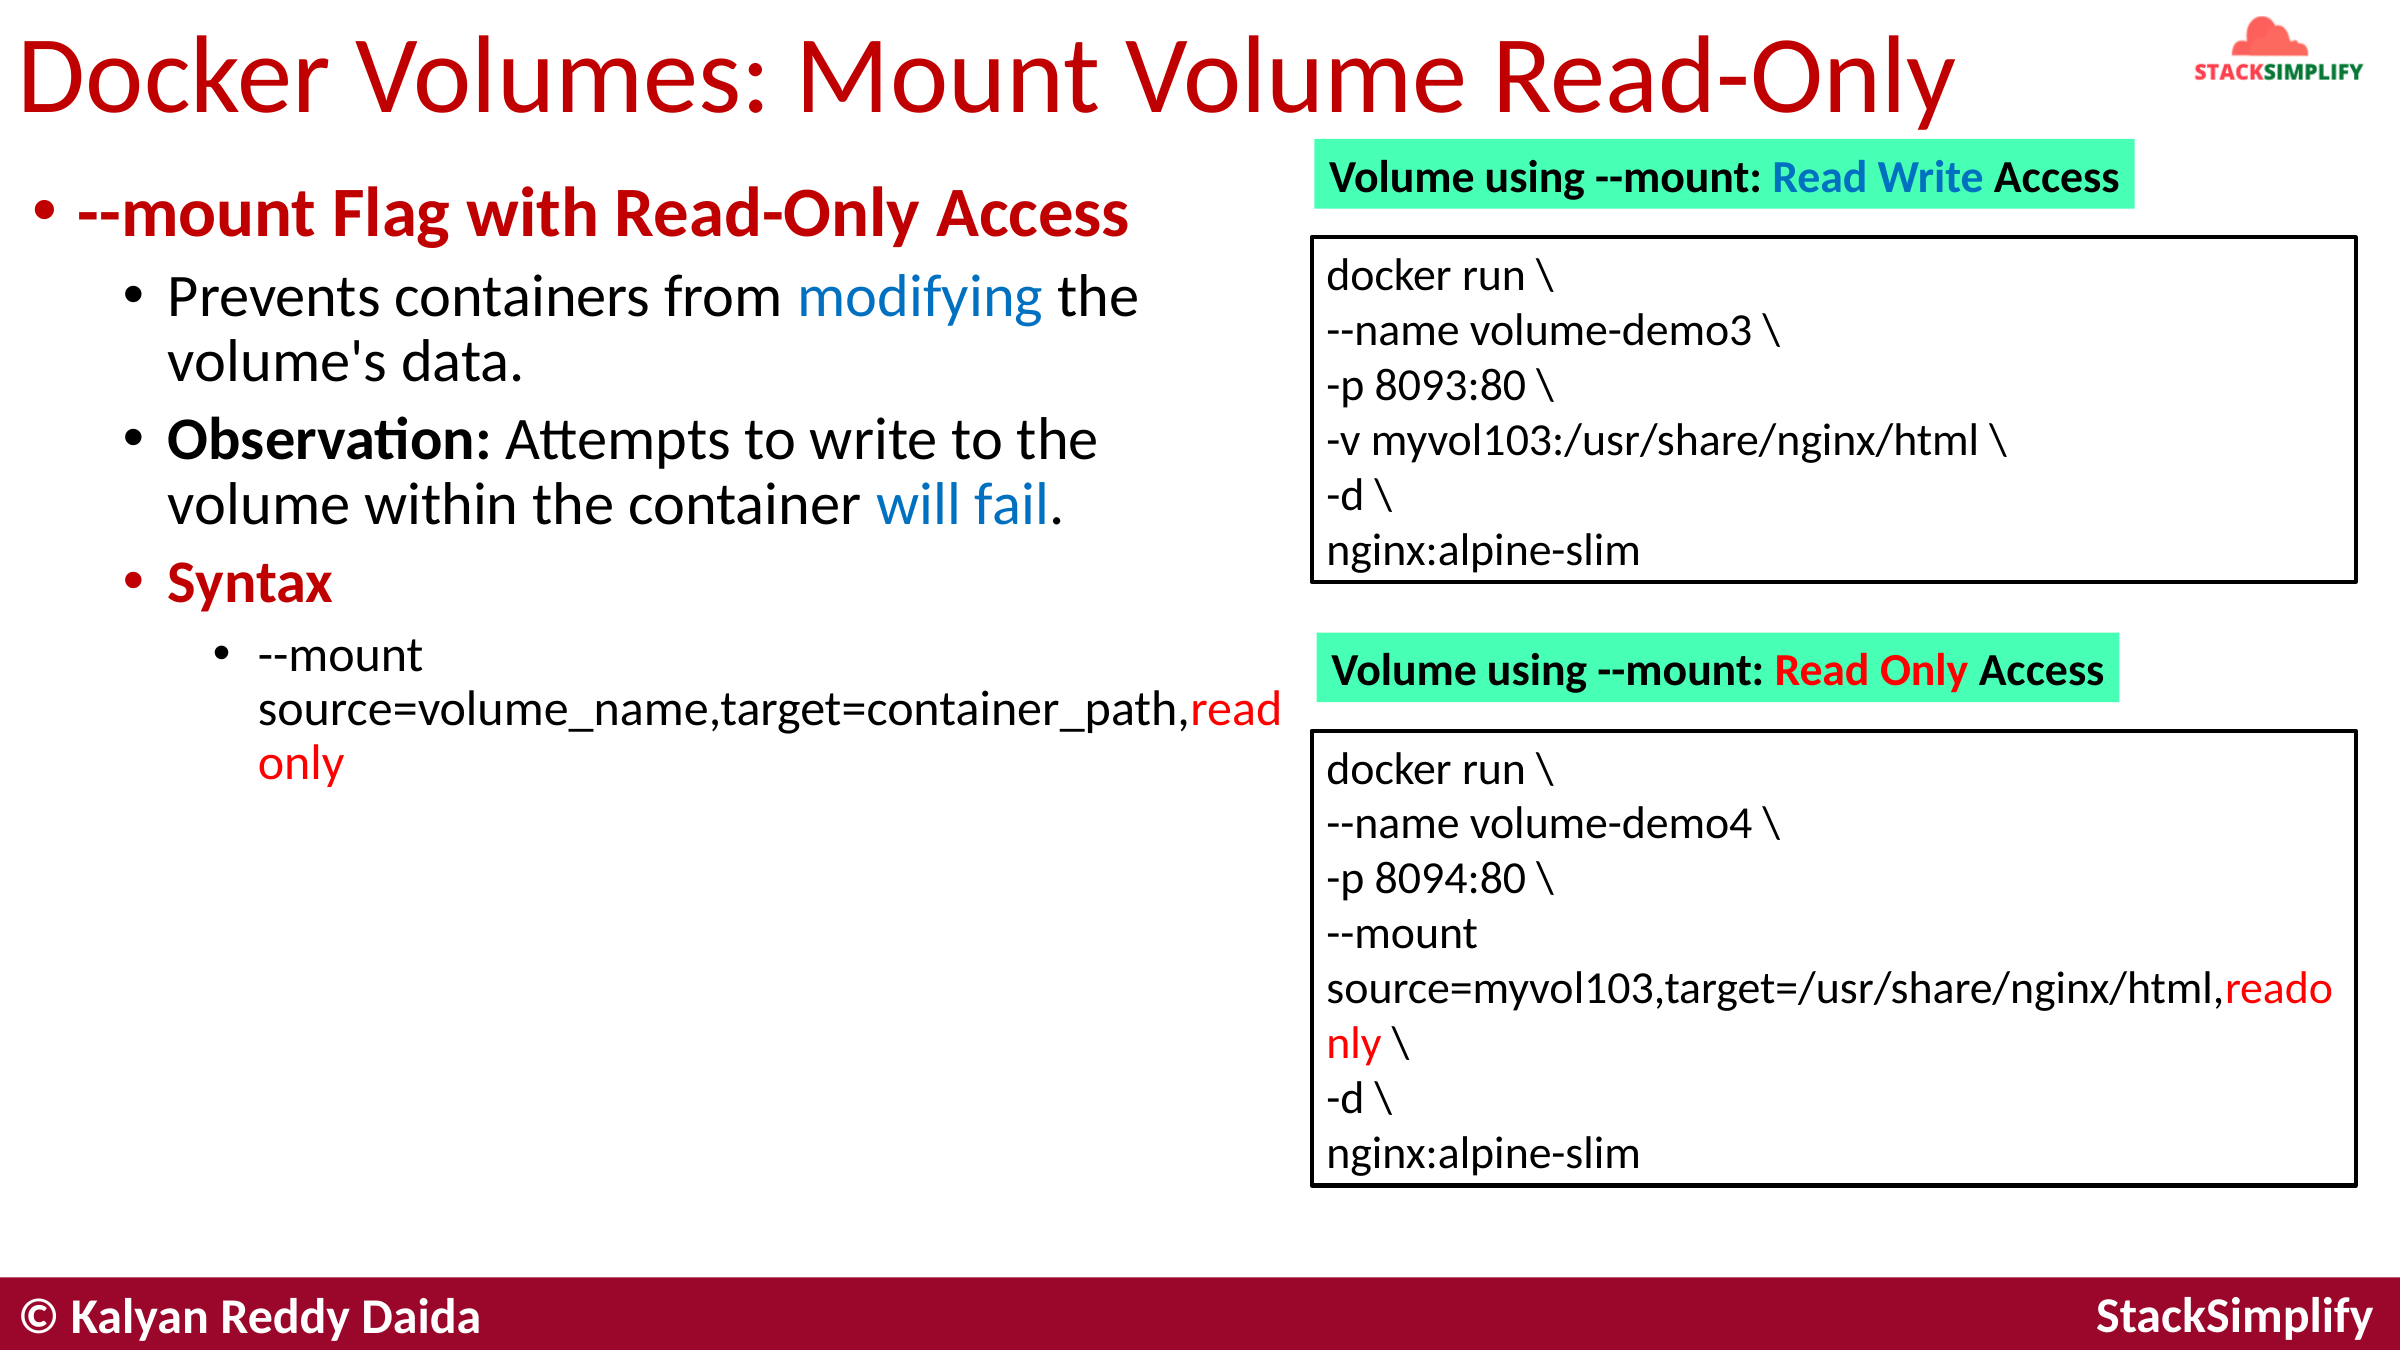

# Docker Volumes: Mount Volume Read-Only
Volume using --mount: Read Write Access
--mount Flag with Read-Only Access
Prevents containers from modifying the volume's data.
Observation: Attempts to write to the volume within the container will fail.
Syntax
--mount source=volume_name,target=container_path,readonly

docker run \
--name volume-demo3 \
-p 8093:80 \
-v myvol103:/usr/share/nginx/html \
-d \
nginx:alpine-slim
Volume using --mount: Read Only Access
docker run \
--name volume-demo4 \
-p 8094:80 \
--mount source=myvol103,target=/usr/share/nginx/html,readonly \
-d \
nginx:alpine-slim
© Kalyan Reddy Daida